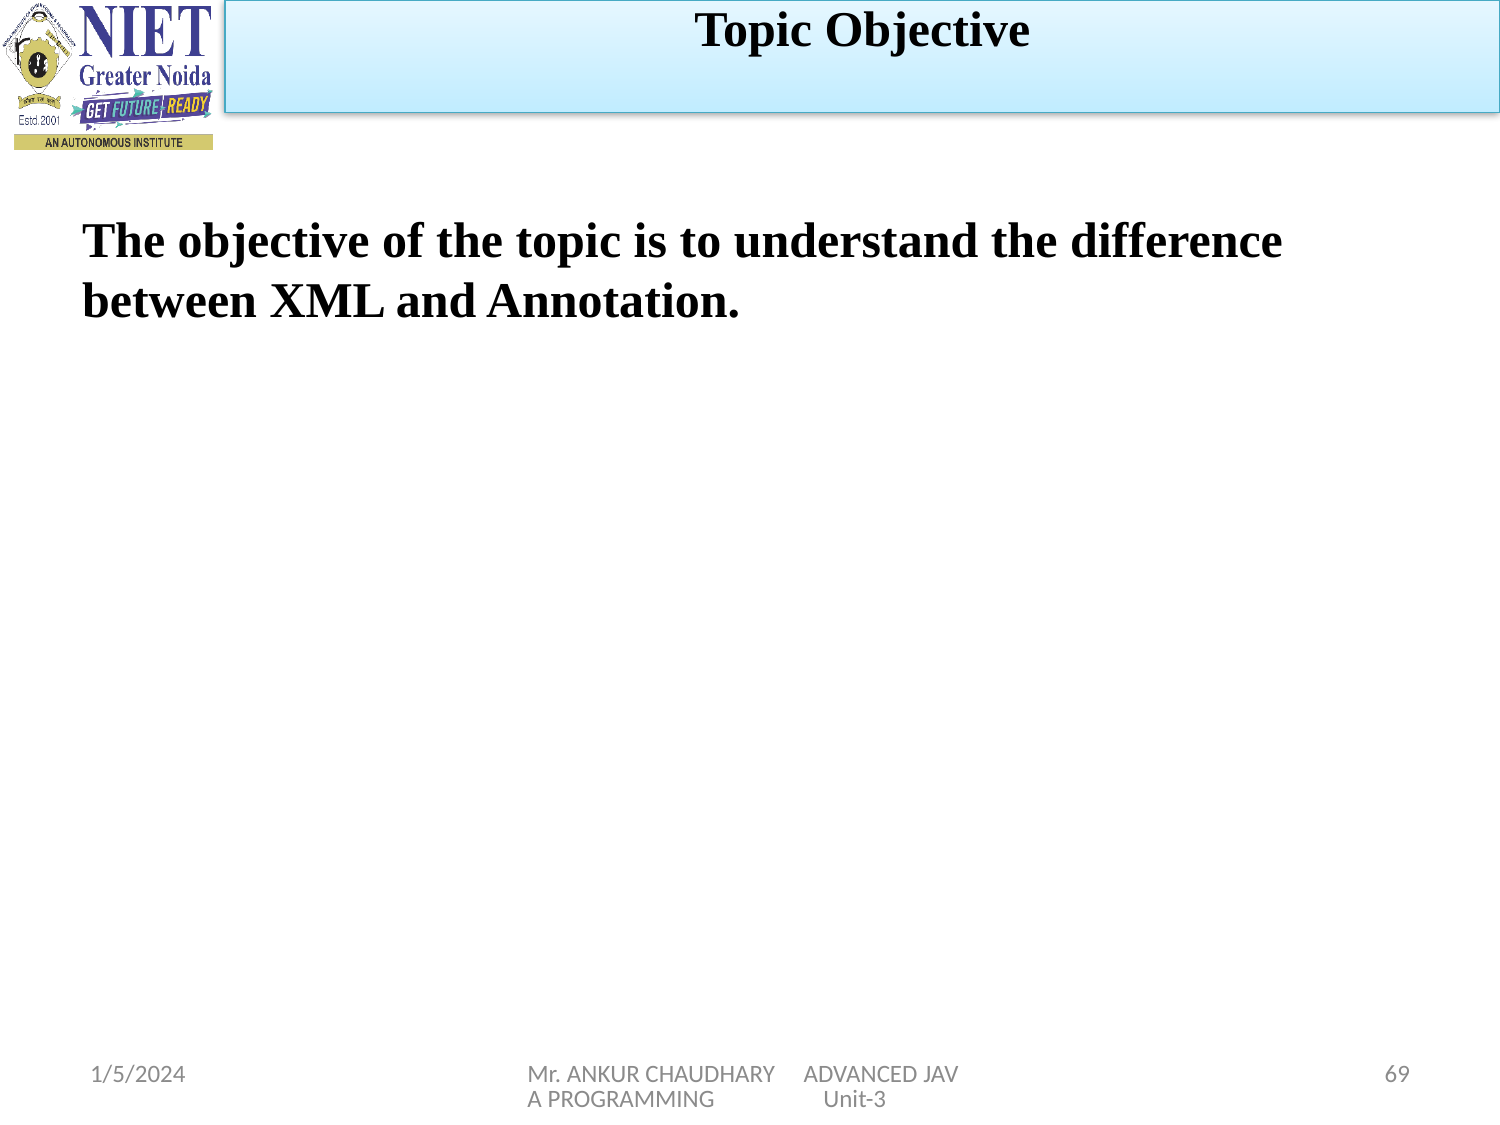

Topic Objective

The objective of the topic is to understand the difference between XML and Annotation.
1/5/2024
Mr. ANKUR CHAUDHARY     ADVANCED JAVA PROGRAMMING                   Unit-3
69